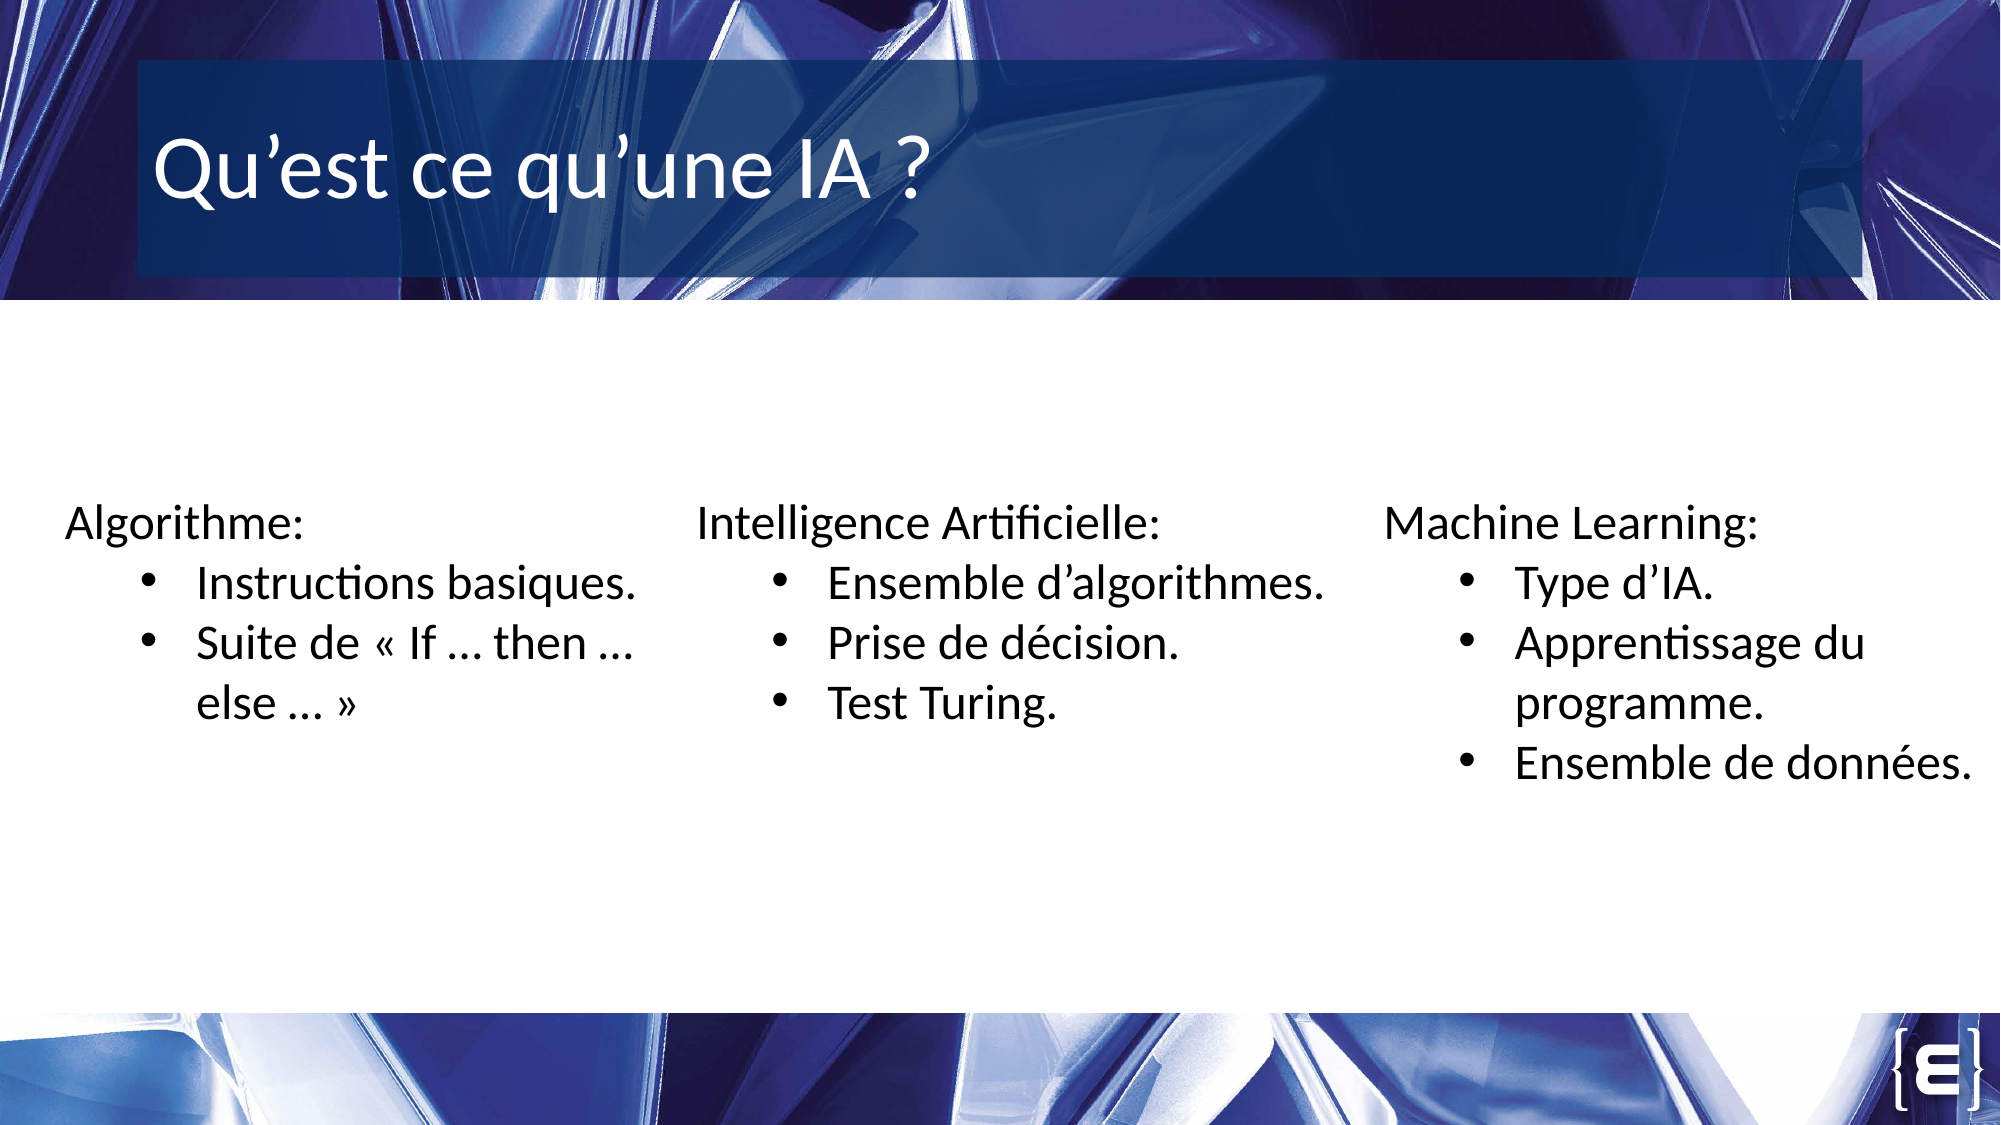

# Qu’est ce qu’une IA ?
Algorithme:
Instructions basiques.
Suite de « If … then … else … »

Intelligence Artificielle:
Ensemble d’algorithmes.
Prise de décision.
Test Turing.
Machine Learning:
Type d’IA.
Apprentissage du programme.
Ensemble de données.